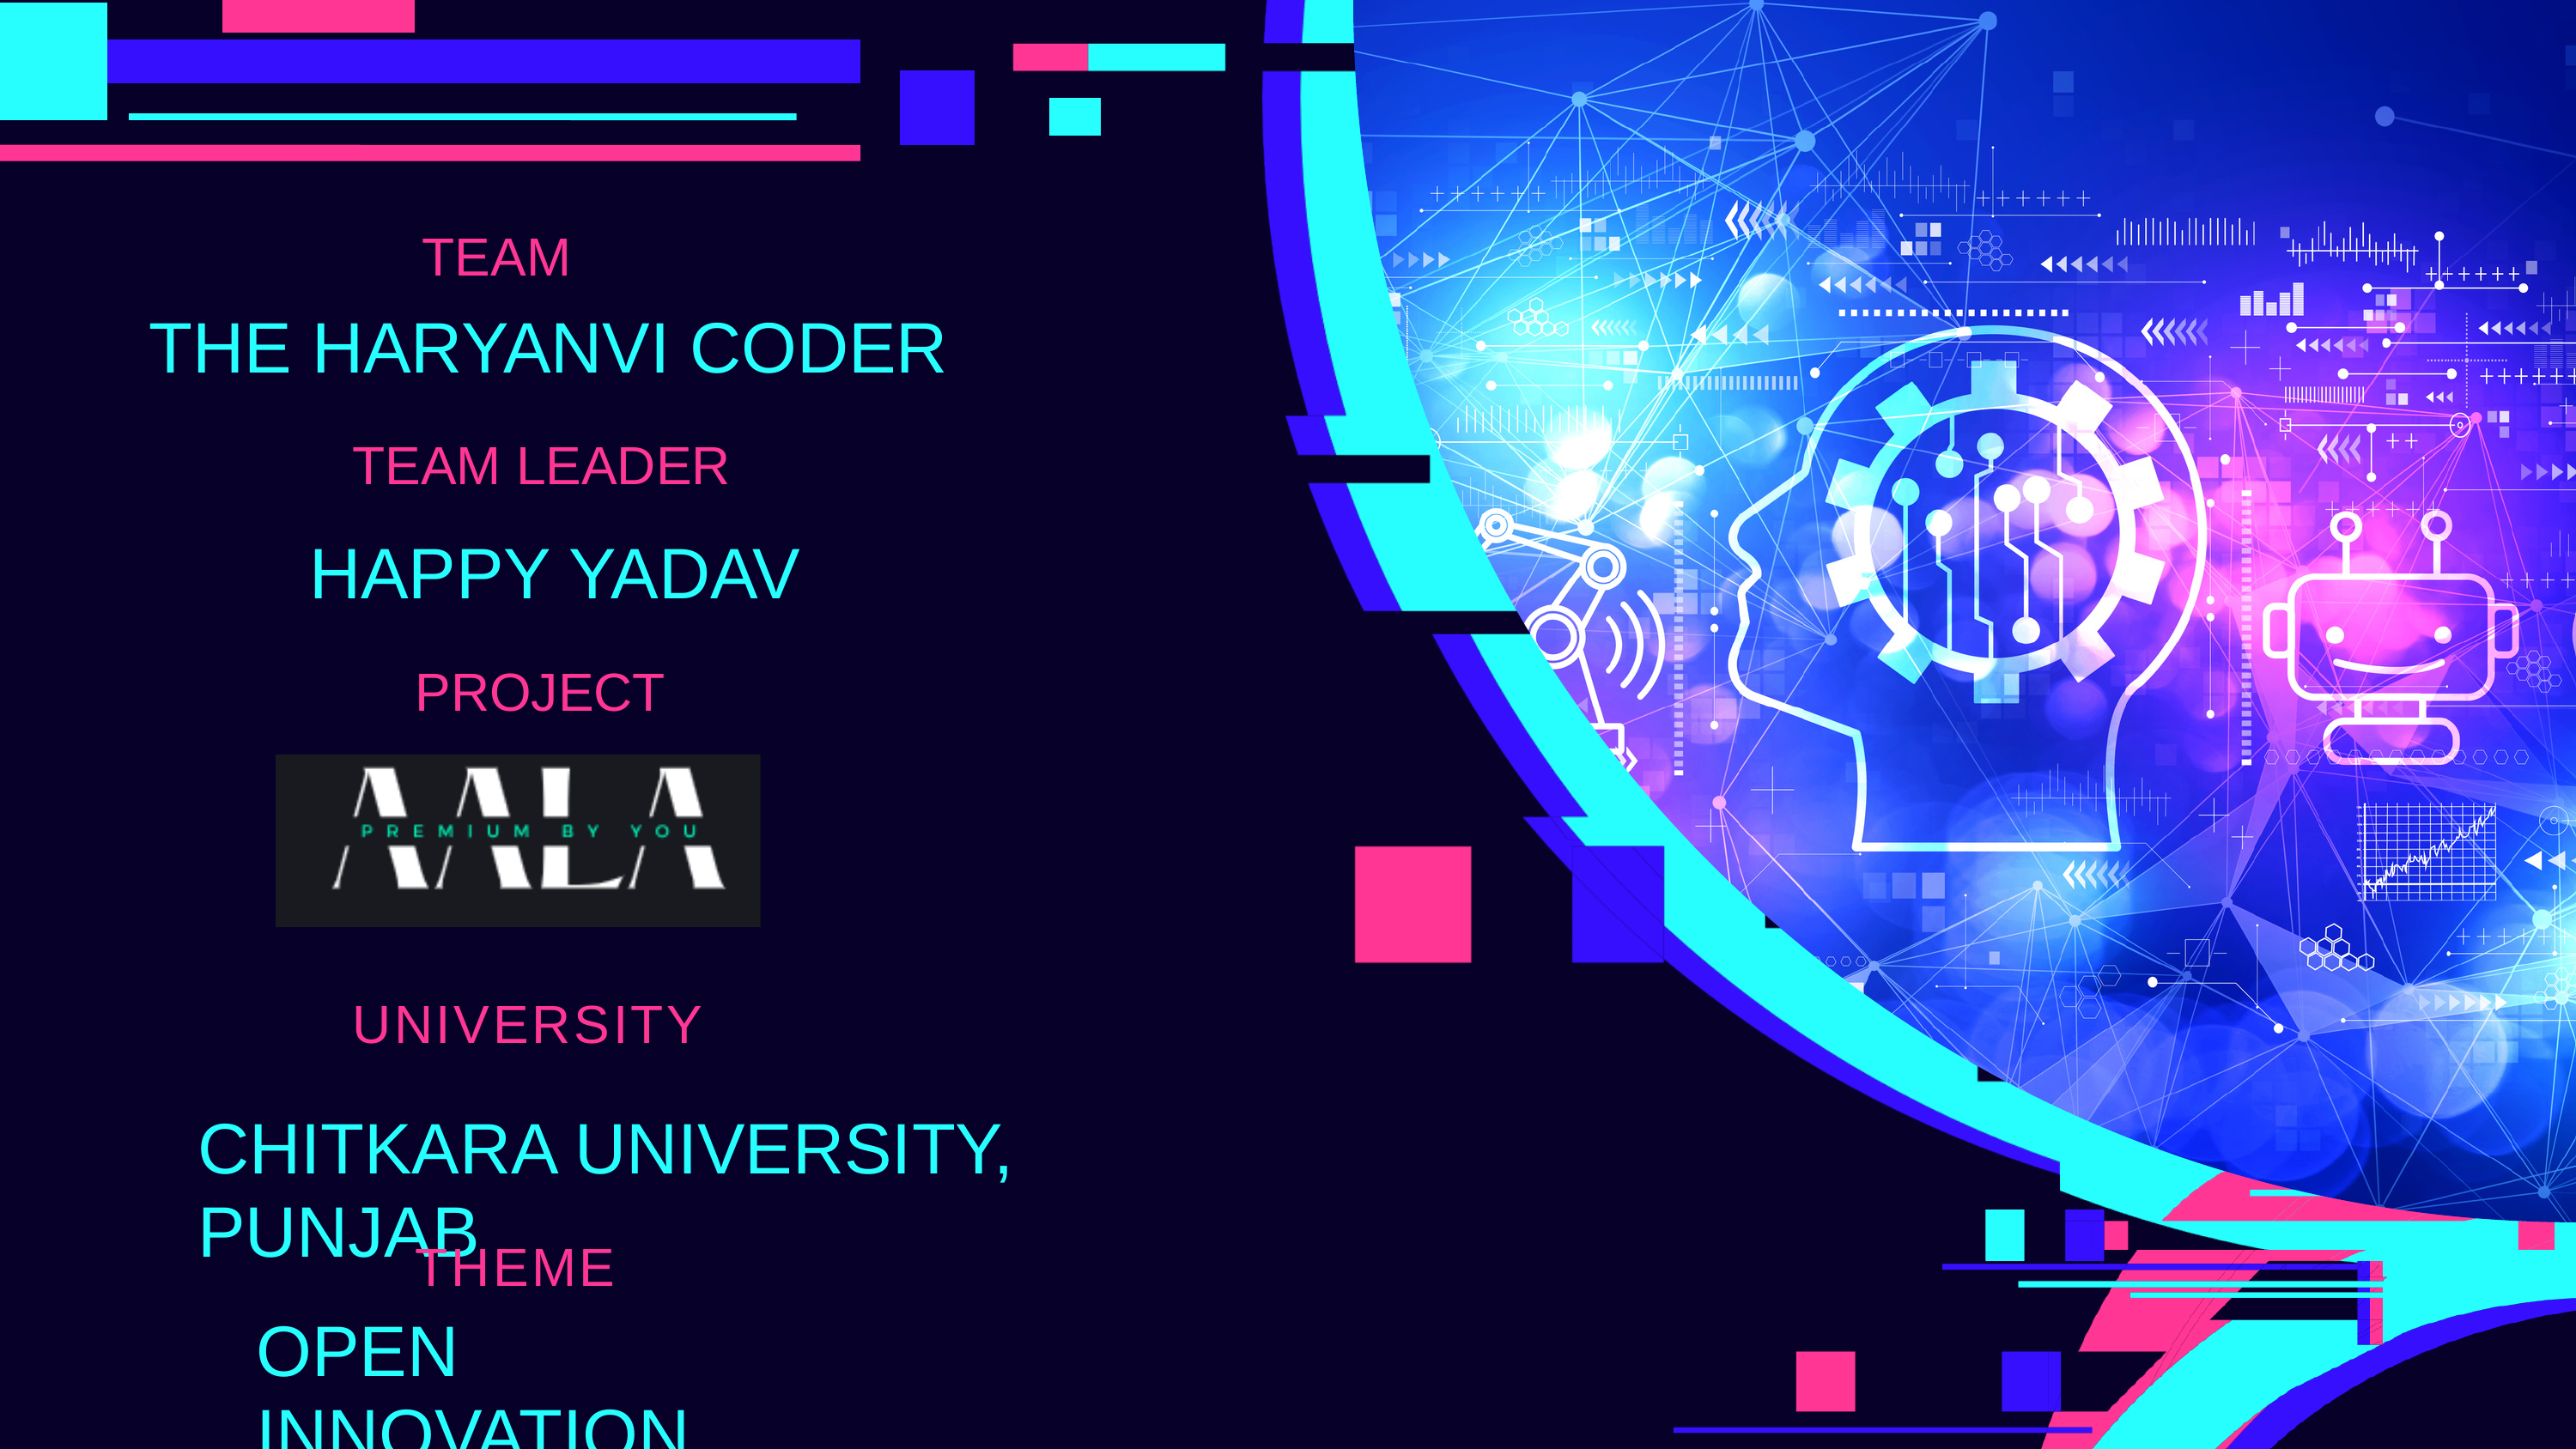

TEAM
THE HARYANVI CODER
TEAM LEADER
HAPPY YADAV
PROJECT

UNIVERSITY

CHITKARA UNIVERSITY, PUNJAB
THEME
OPEN INNOVATION